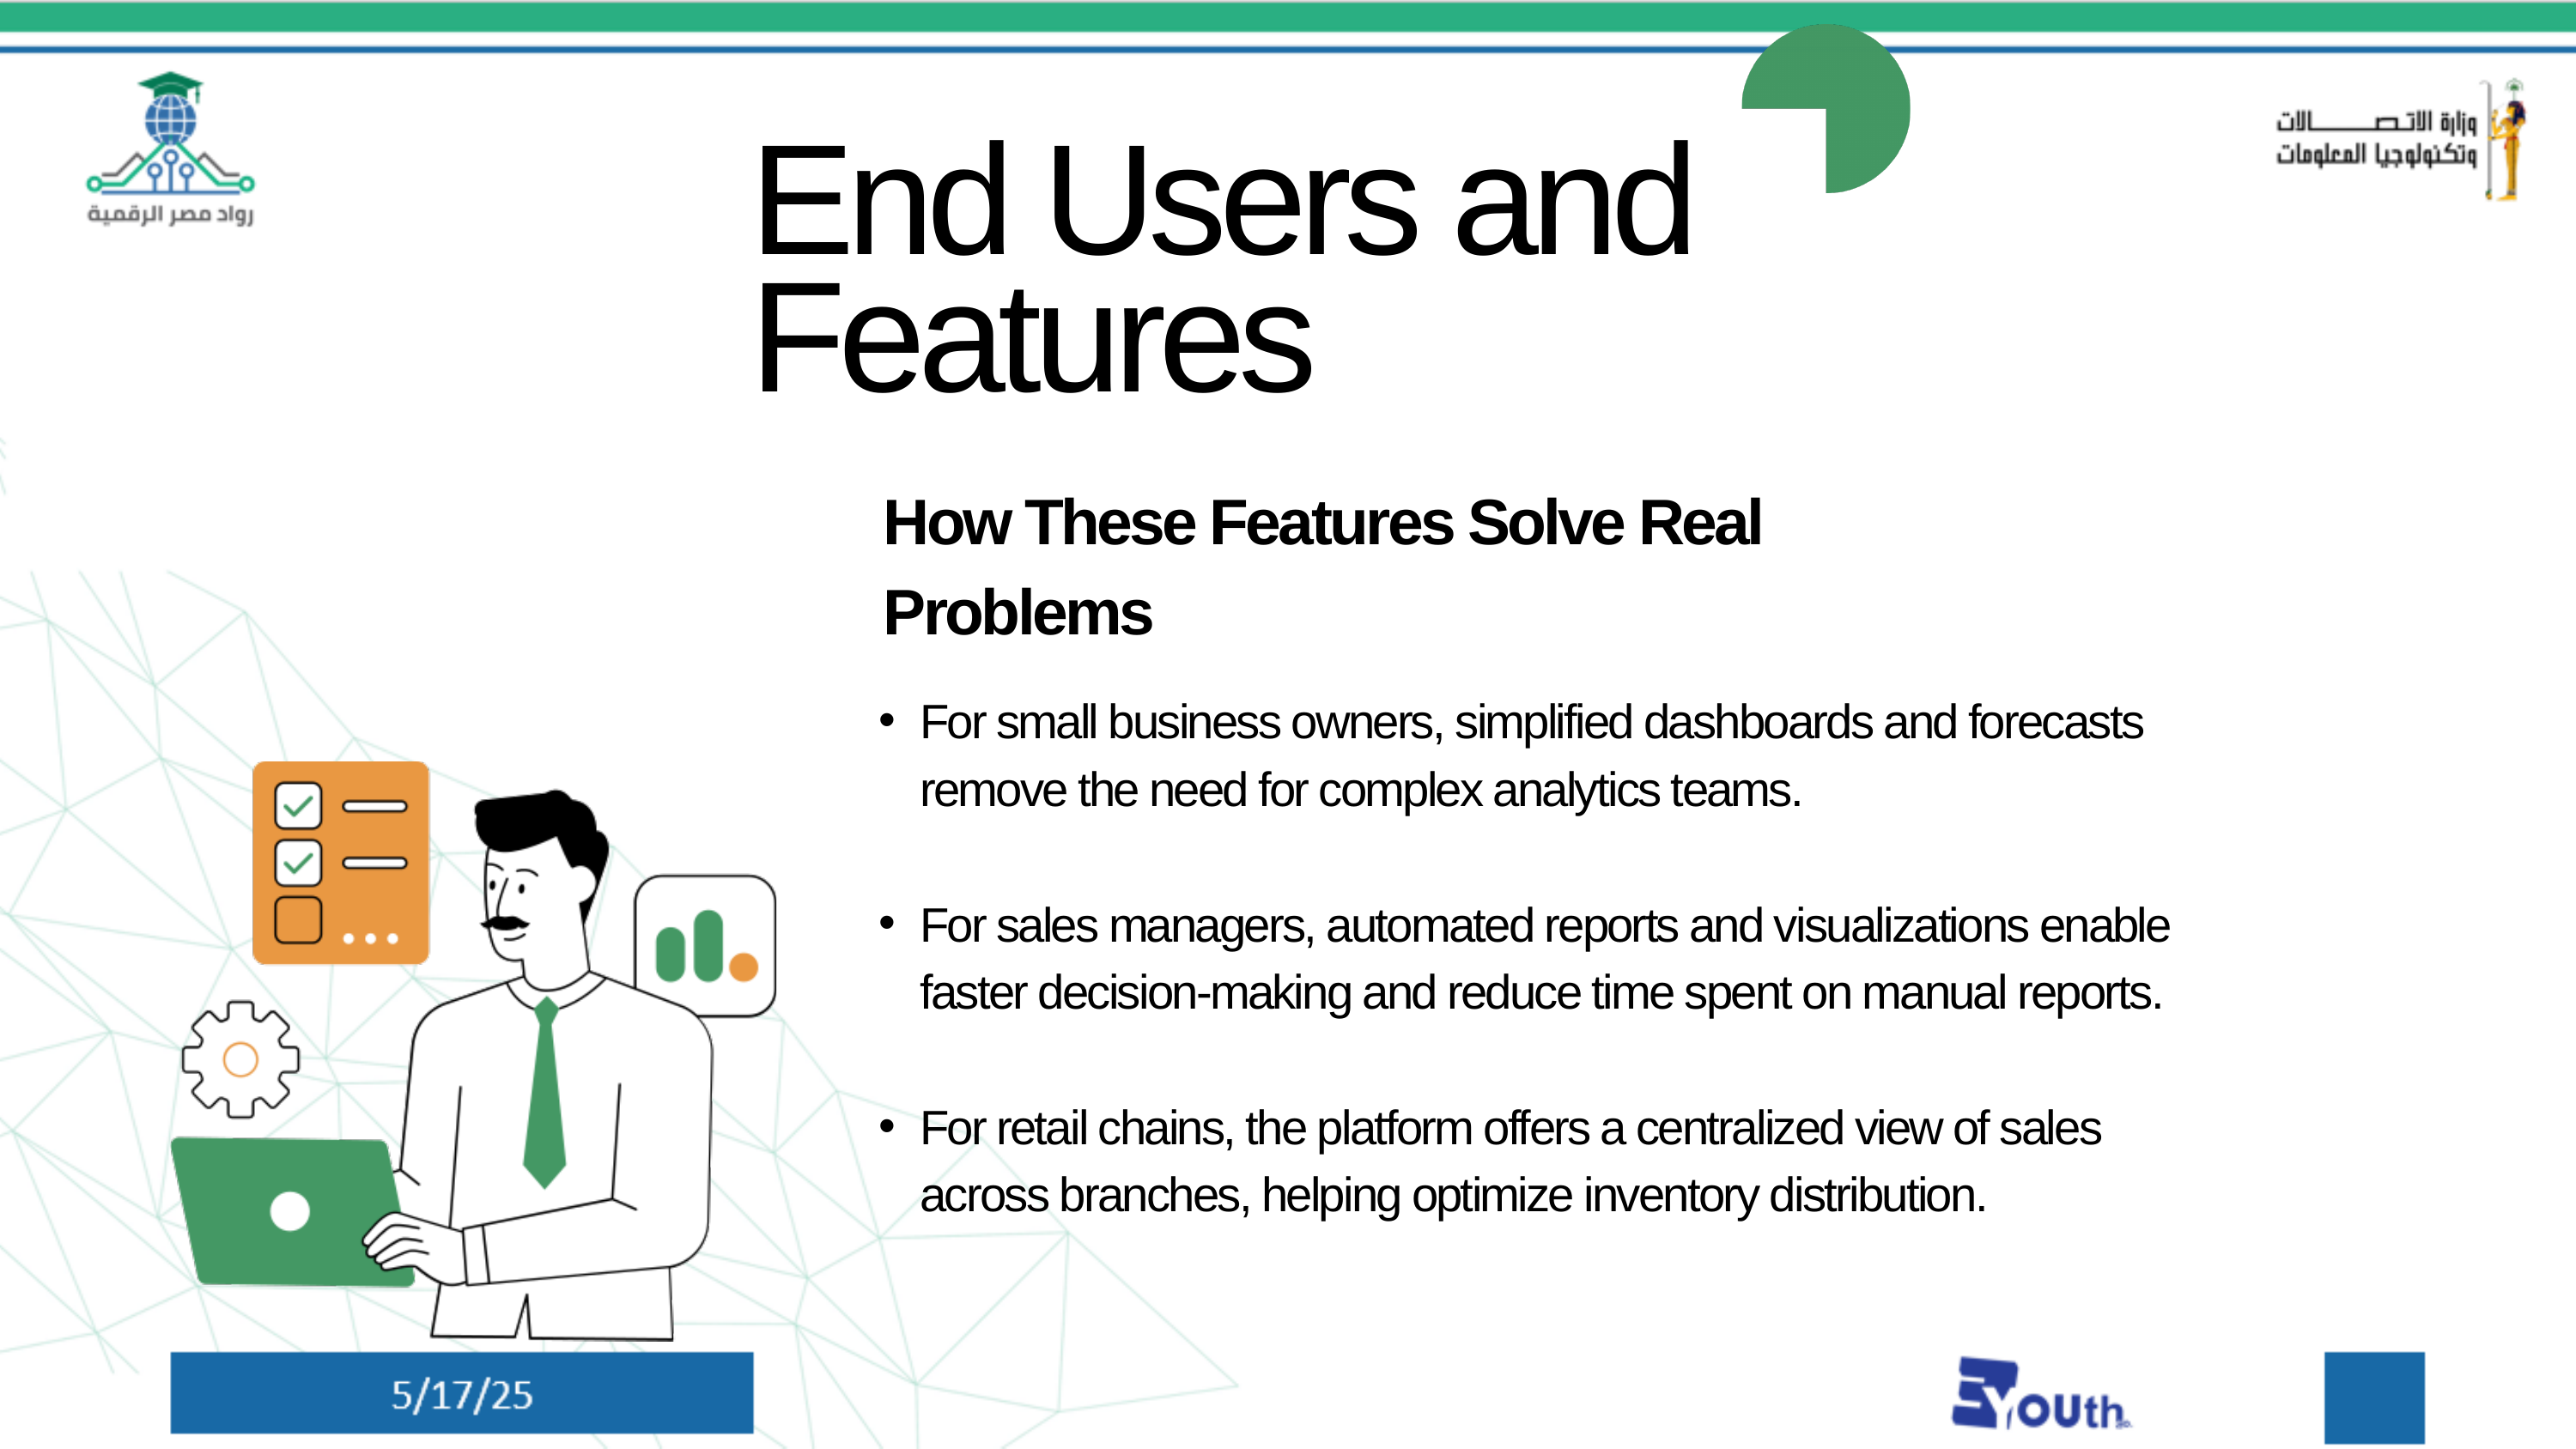

End Users and Features
How These Features Solve Real Problems
For small business owners, simplified dashboards and forecasts remove the need for complex analytics teams.

For sales managers, automated reports and visualizations enable faster decision-making and reduce time spent on manual reports.

For retail chains, the platform offers a centralized view of sales across branches, helping optimize inventory distribution.